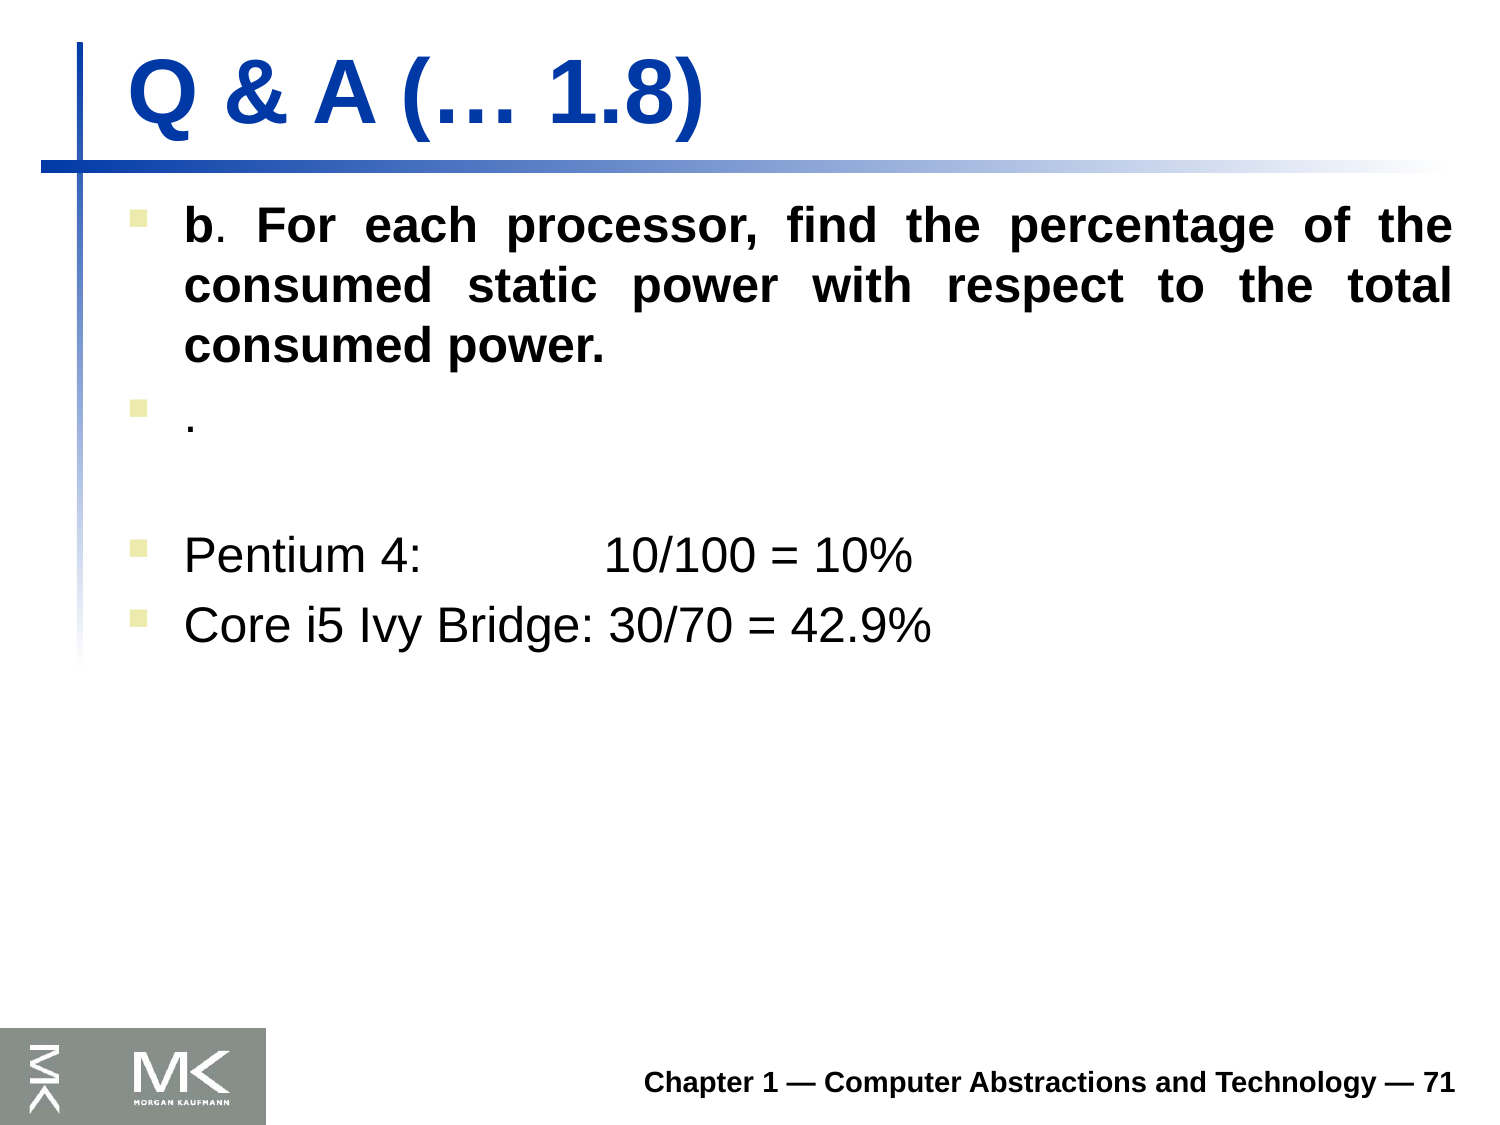

# Q & A (… 1.8)
b. For each processor, find the percentage of the consumed static power with respect to the total consumed power.
.

Pentium 4:             10/100 = 10%
Core i5 Ivy Bridge: 30/70 = 42.9%

Chapter 1 — Computer Abstractions and Technology — 71